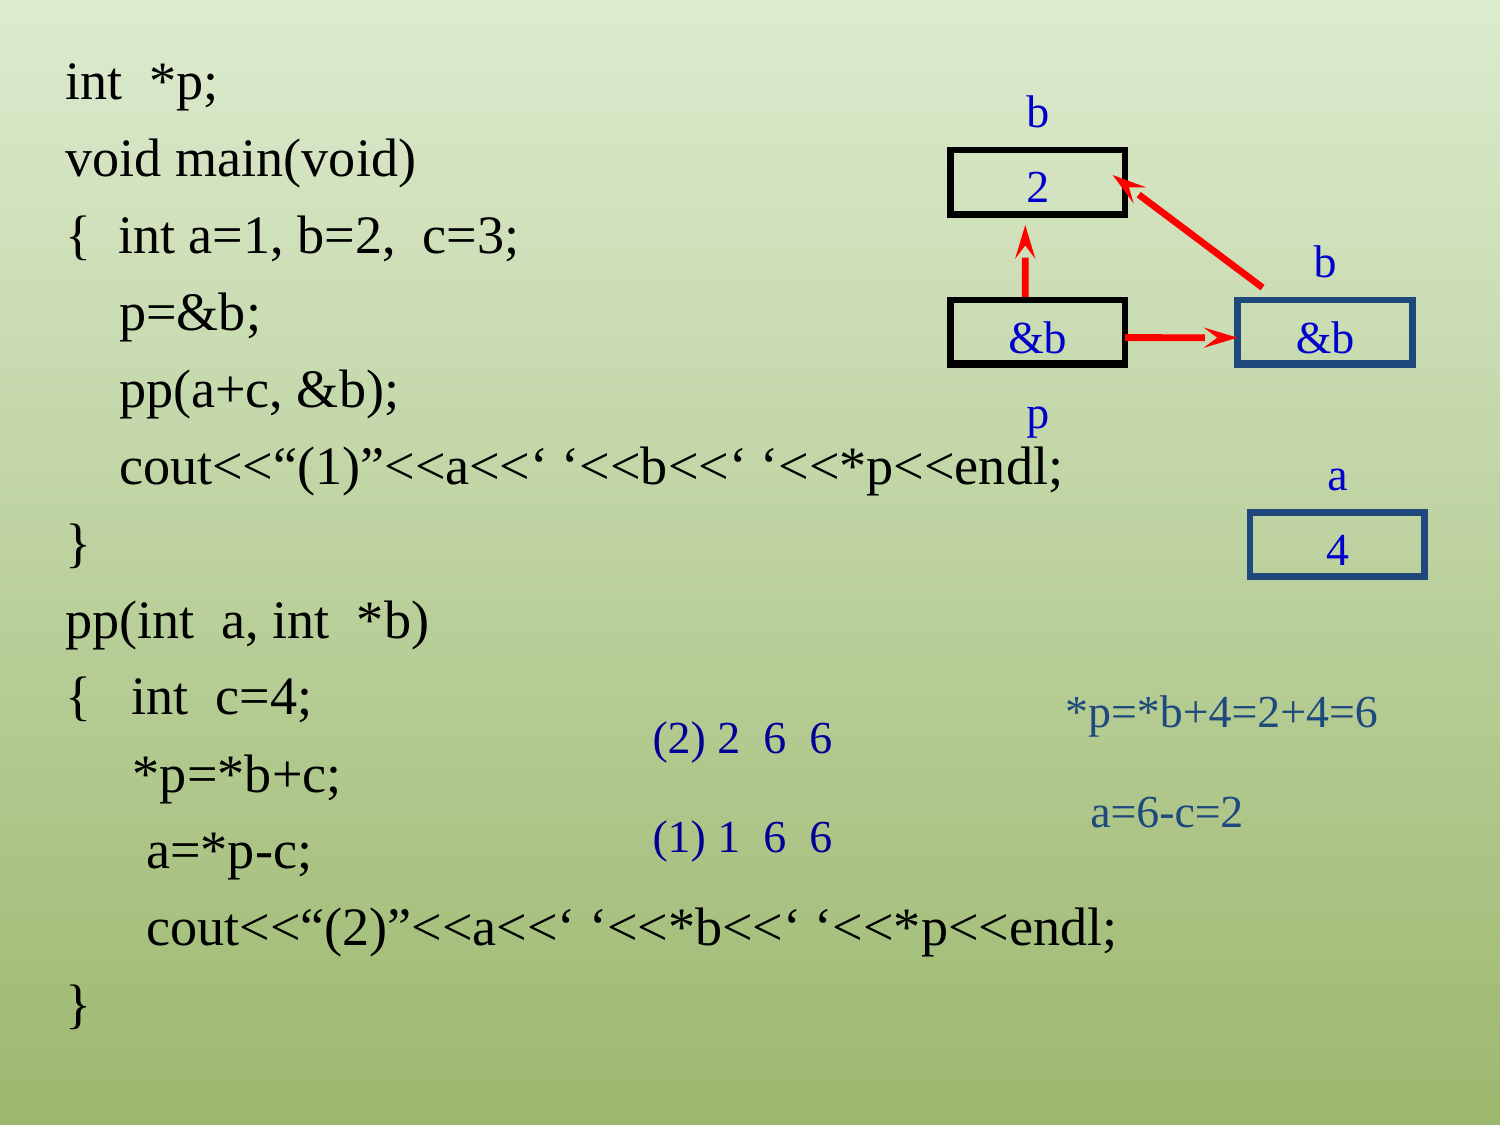

int  *p;
void main(void)
{  int a=1, b=2,  c=3;
    p=&b;
    pp(a+c, &b);
    cout<<“(1)”<<a<<‘ ‘<<b<<‘ ‘<<*p<<endl;
}
pp(int  a, int  *b)
{   int  c=4;
     *p=*b+c;
      a=*p-c;
      cout<<“(2)”<<a<<‘ ‘<<*b<<‘ ‘<<*p<<endl;
}
b

2

&b
p
b

&b

a

4

*p=*b+4=2+4=6
(2) 2  6  6
a=6-c=2
(1) 1  6  6
434